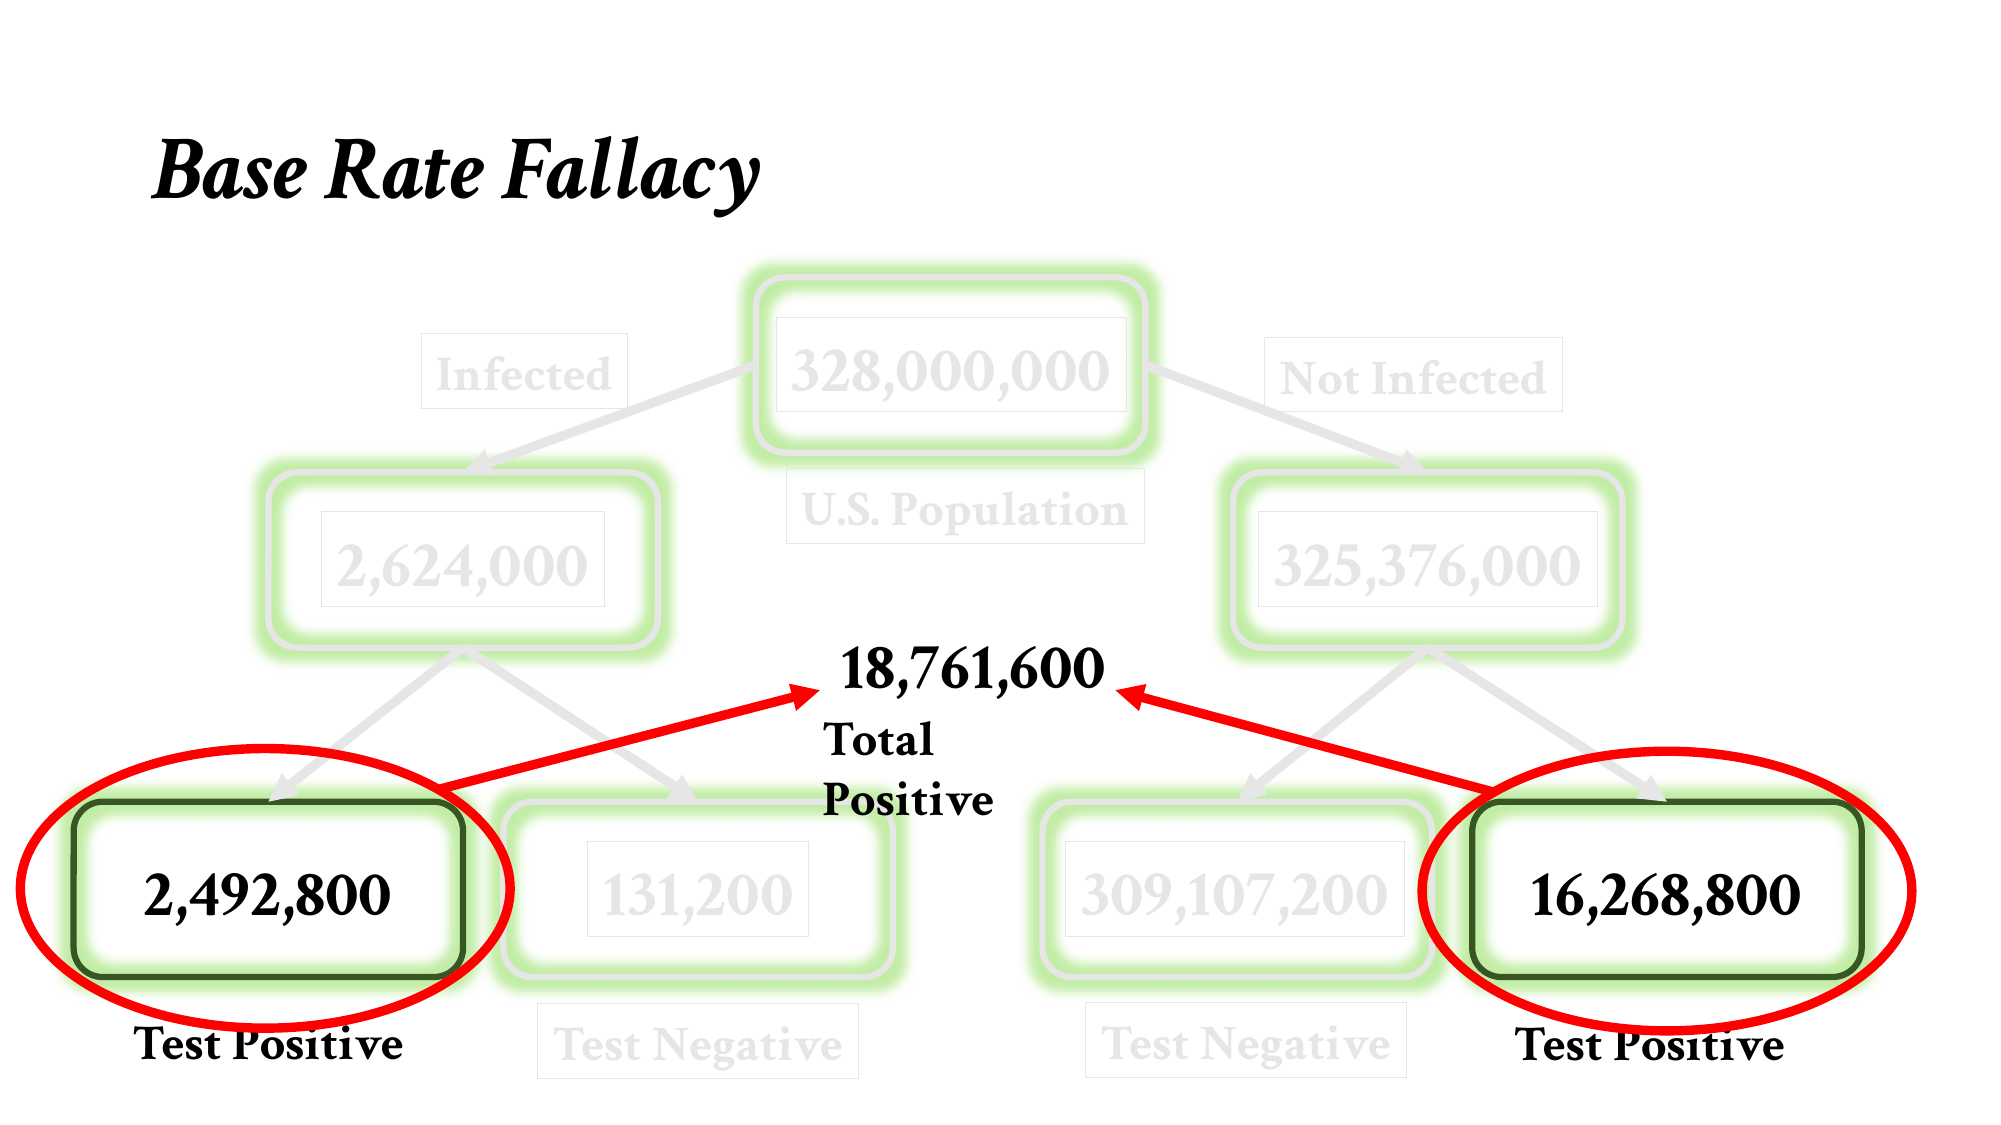

# Base Rate Fallacy

328,000,000
Infected
Not Infected
U.S. Population

2,624,000

325,376,000
18,761,600
Total Positive

2,492,800

131,200

309,107,200

16,268,800
Test Positive
Test Negative
Test Negative
Test Positive